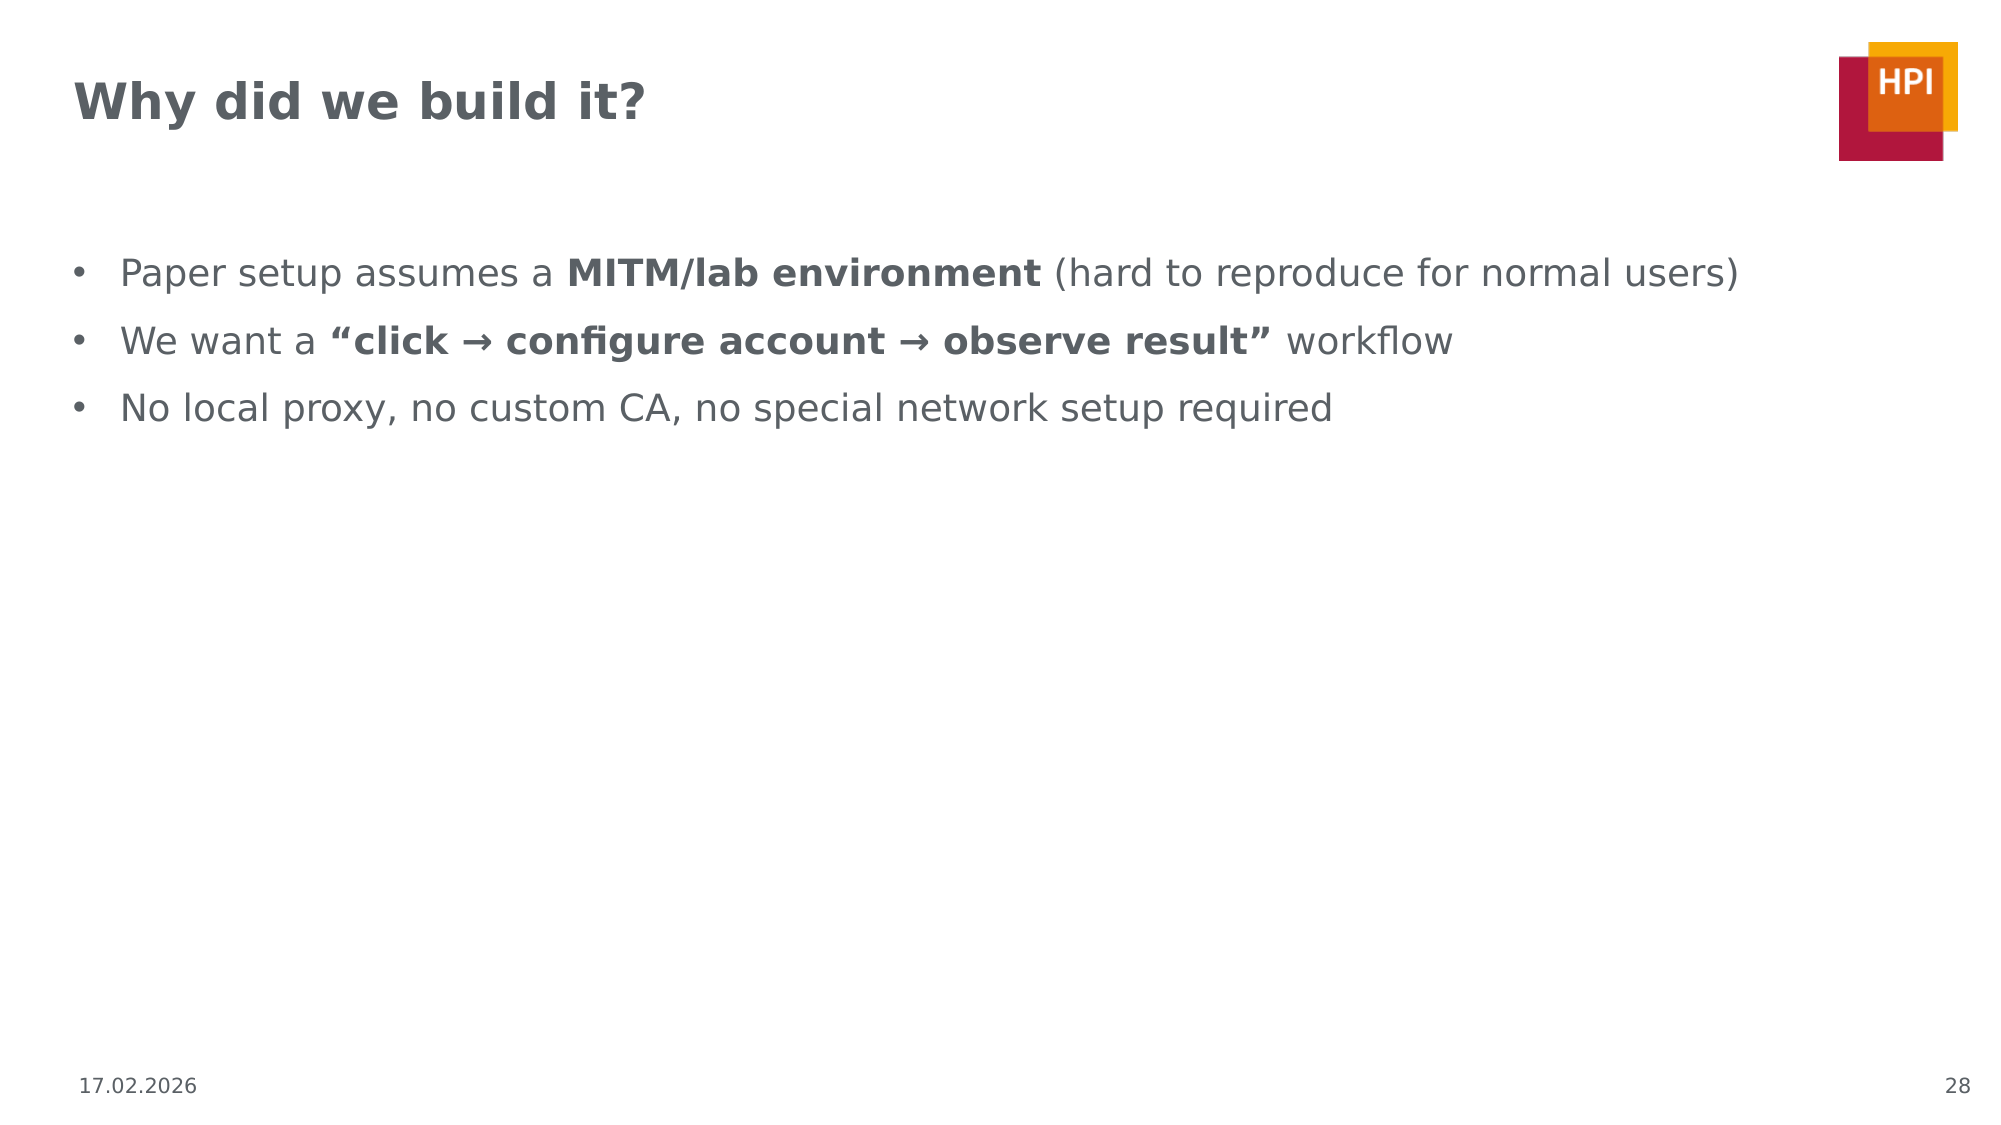

# Why did we build it?

Paper setup assumes a MITM/lab environment (hard to reproduce for normal users)
We want a “click → configure account → observe result” workflow
No local proxy, no custom CA, no special network setup required

28
17.02.2026